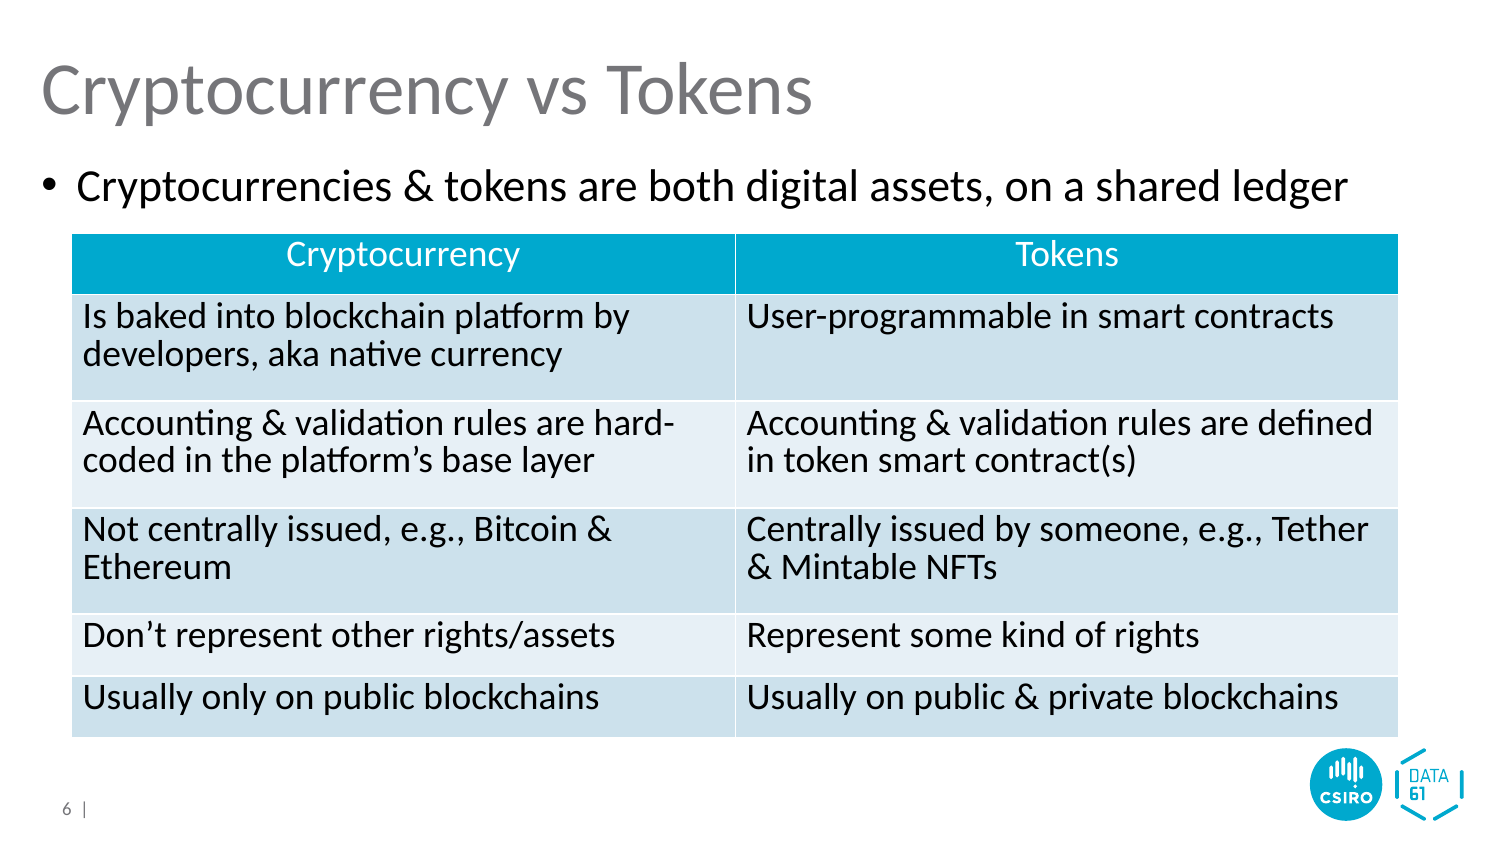

# Cryptocurrency vs Tokens
Cryptocurrencies & tokens are both digital assets, on a shared ledger
| Cryptocurrency | Tokens |
| --- | --- |
| Is baked into blockchain platform by developers, aka native currency | User-programmable in smart contracts |
| Accounting & validation rules are hard-coded in the platform’s base layer | Accounting & validation rules are defined in token smart contract(s) |
| Not centrally issued, e.g., Bitcoin & Ethereum | Centrally issued by someone, e.g., Tether & Mintable NFTs |
| Don’t represent other rights/assets | Represent some kind of rights |
| Usually only on public blockchains | Usually on public & private blockchains |
6  |